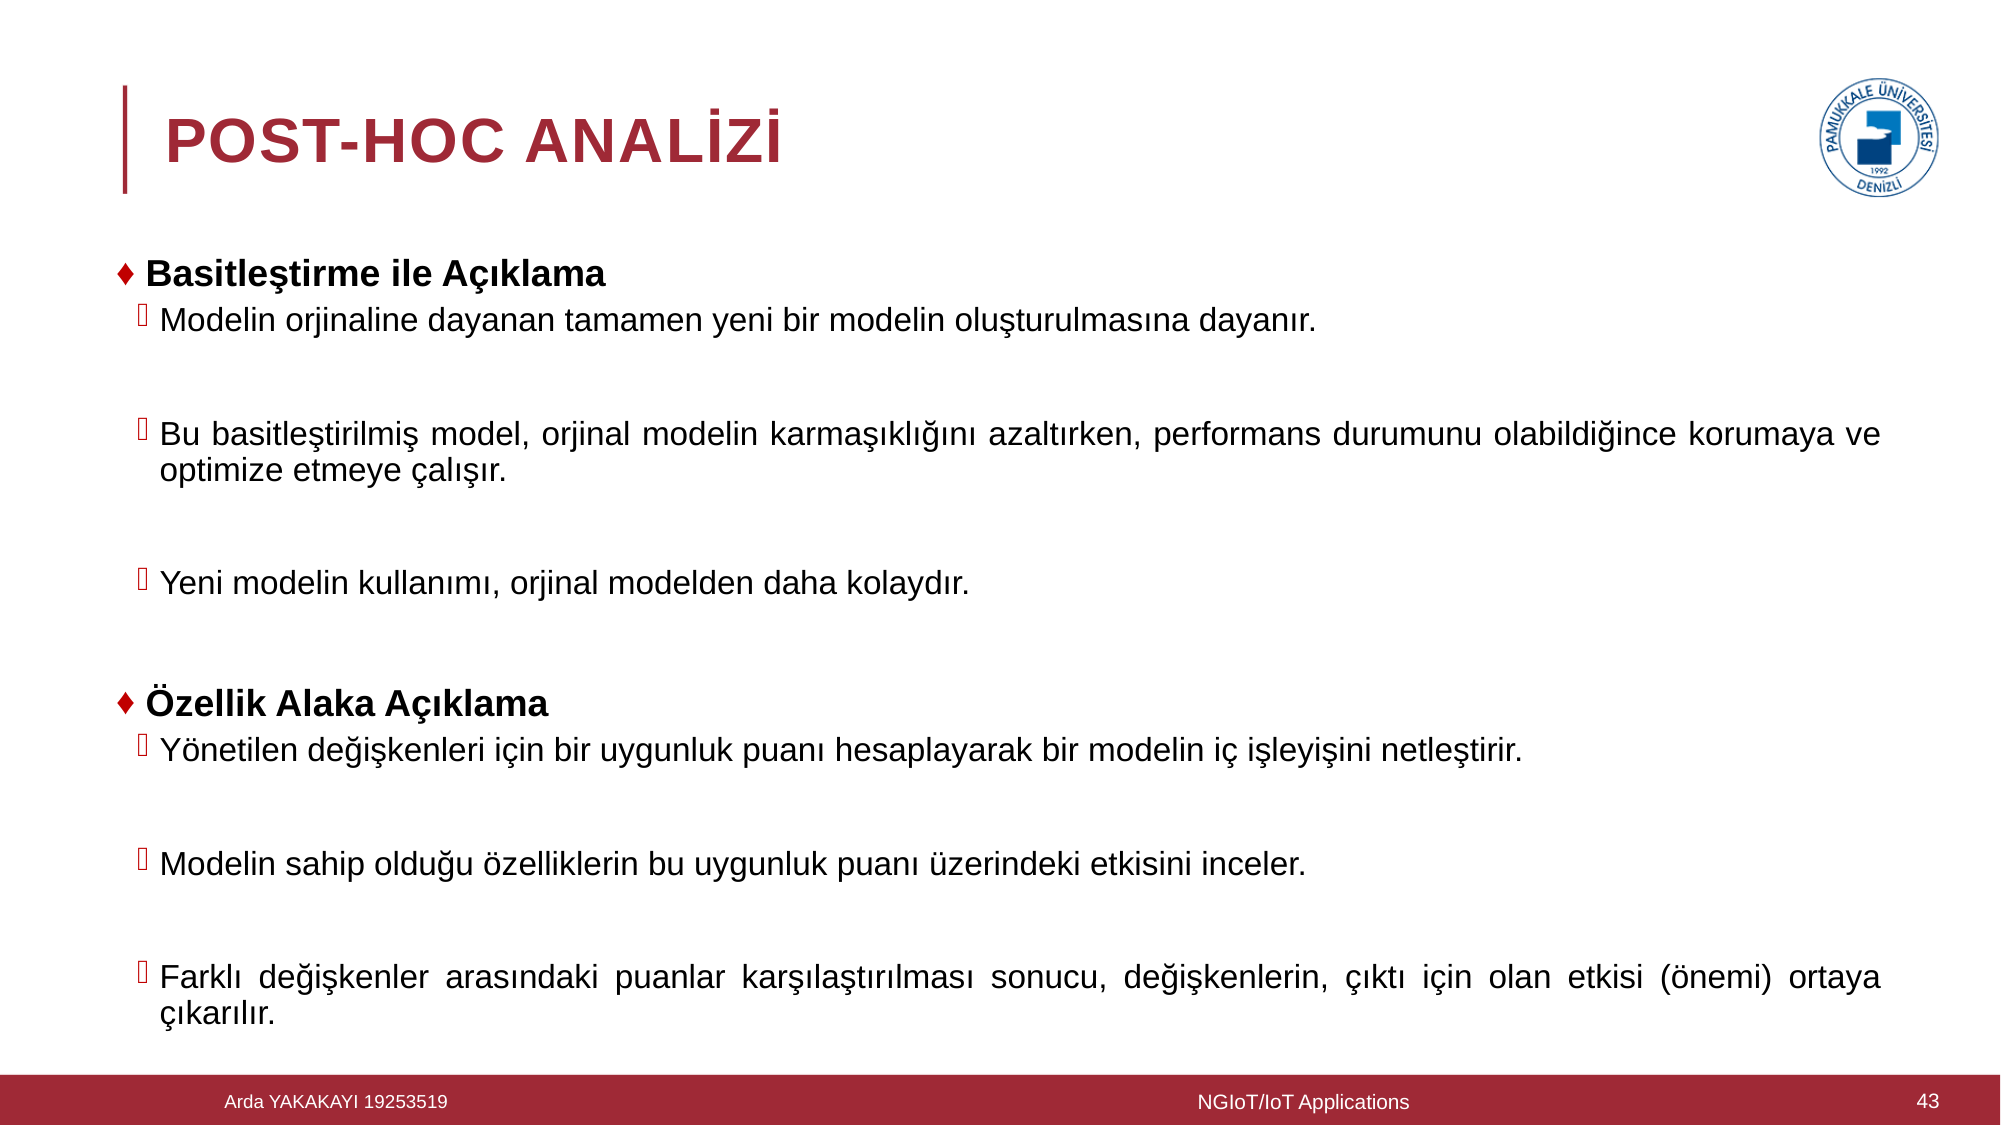

# POST-HOC ANALİZİ
 Basitleştirme ile Açıklama
Modelin orjinaline dayanan tamamen yeni bir modelin oluşturulmasına dayanır.

Bu basitleştirilmiş model, orjinal modelin karmaşıklığını azaltırken, performans durumunu olabildiğince korumaya ve optimize etmeye çalışır.

Yeni modelin kullanımı, orjinal modelden daha kolaydır.

 Özellik Alaka Açıklama
Yönetilen değişkenleri için bir uygunluk puanı hesaplayarak bir modelin iç işleyişini netleştirir.

Modelin sahip olduğu özelliklerin bu uygunluk puanı üzerindeki etkisini inceler.

Farklı değişkenler arasındaki puanlar karşılaştırılması sonucu, değişkenlerin, çıktı için olan etkisi (önemi) ortaya çıkarılır.

NGIoT/IoT Applications
43